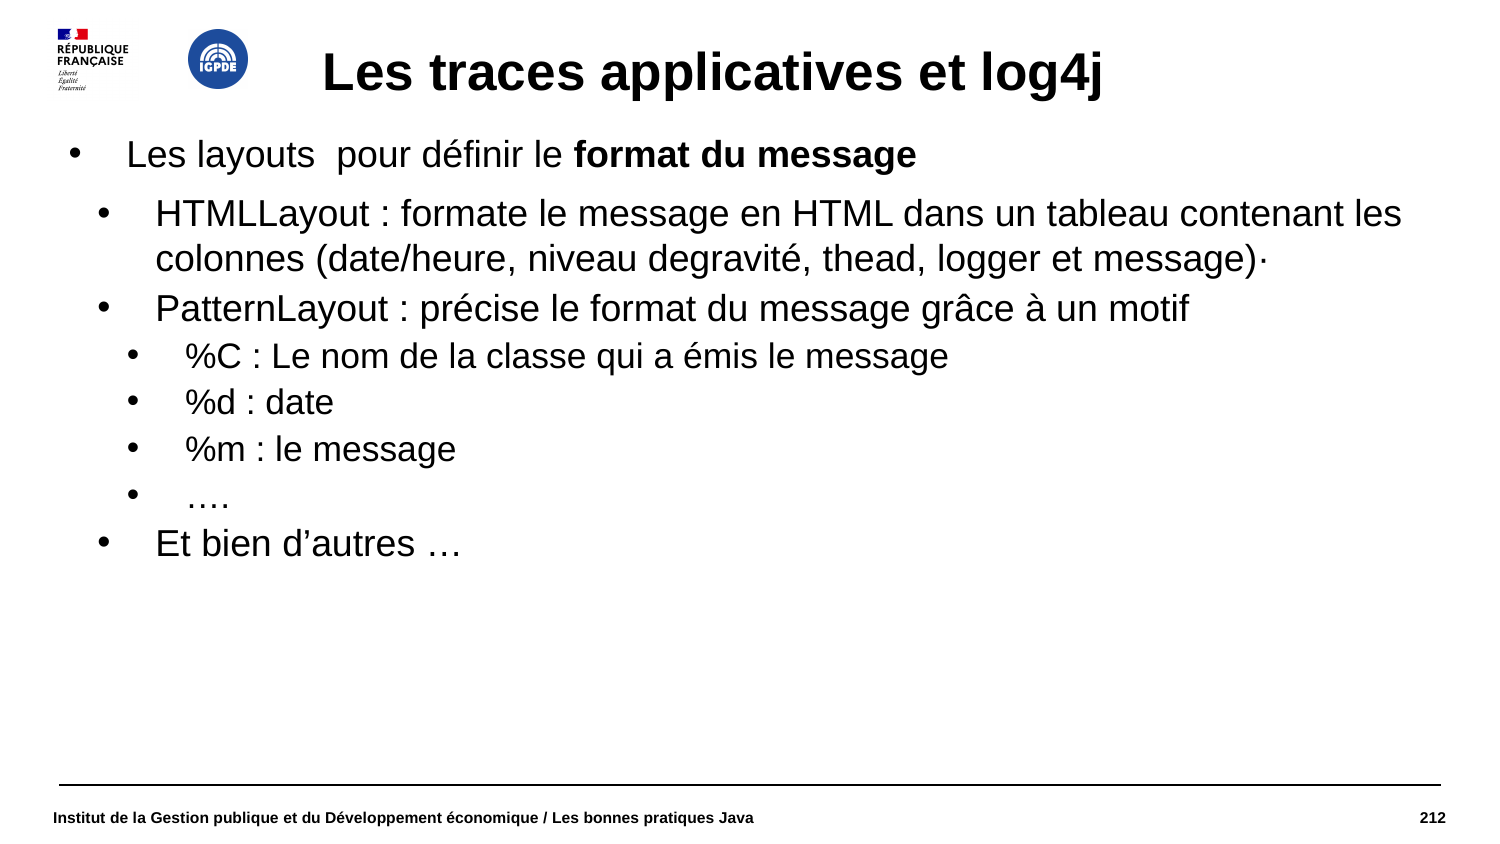

# Les traces applicatives et log4j
Les layouts  pour définir le format du message
HTMLLayout : formate le message en HTML dans un tableau contenant les colonnes (date/heure, niveau degravité, thead, logger et message)·
PatternLayout : précise le format du message grâce à un motif
%C : Le nom de la classe qui a émis le message
%d : date
%m : le message
….
Et bien d’autres …

Institut de la Gestion publique et du Développement économique / Les bonnes pratiques Java
212